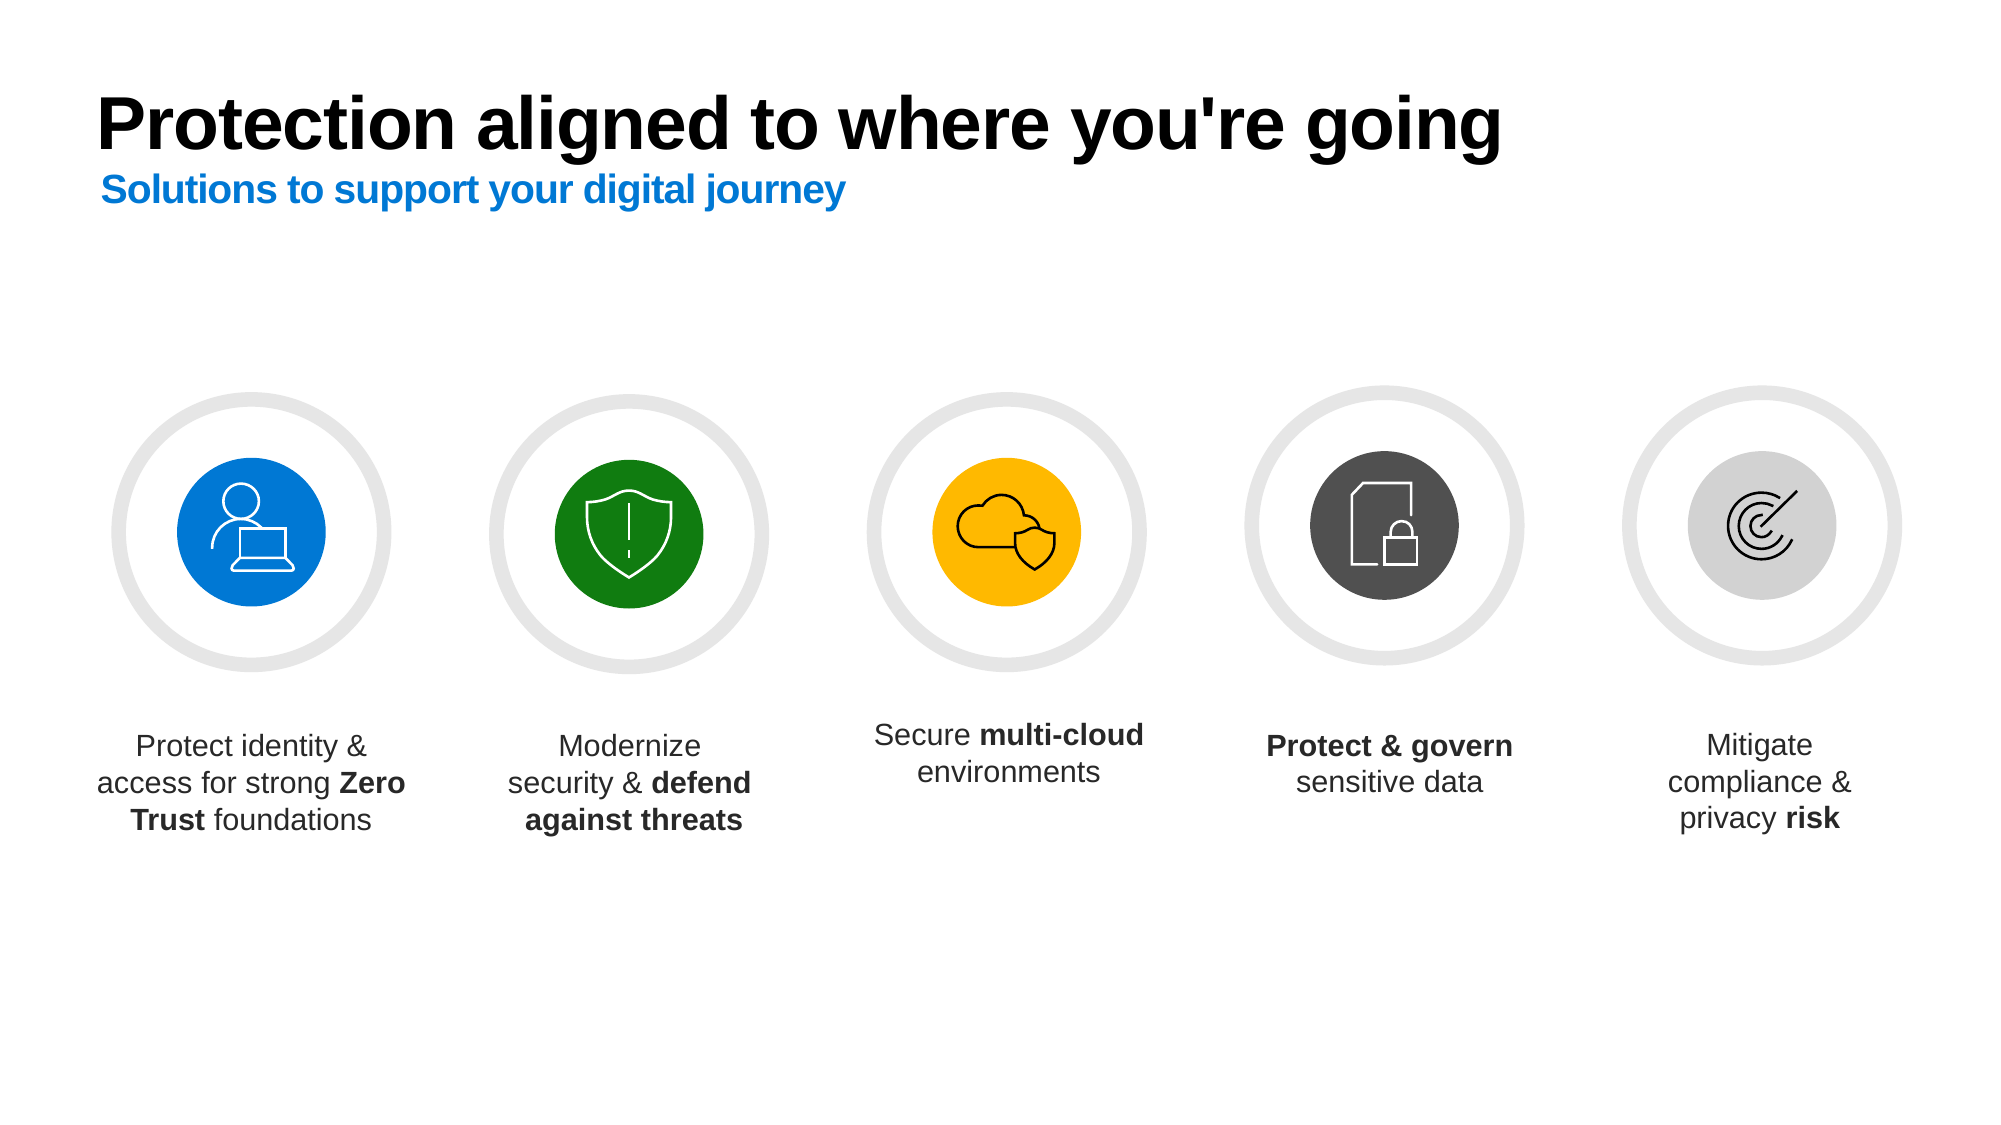

# Protection aligned to where you're going
Solutions to support your digital journey

Secure multi-cloud environments
Mitigate compliance & privacy risk
Modernize
security & defend
against threats
Protect & govern sensitive data
Protect identity & access for strong Zero Trust foundations